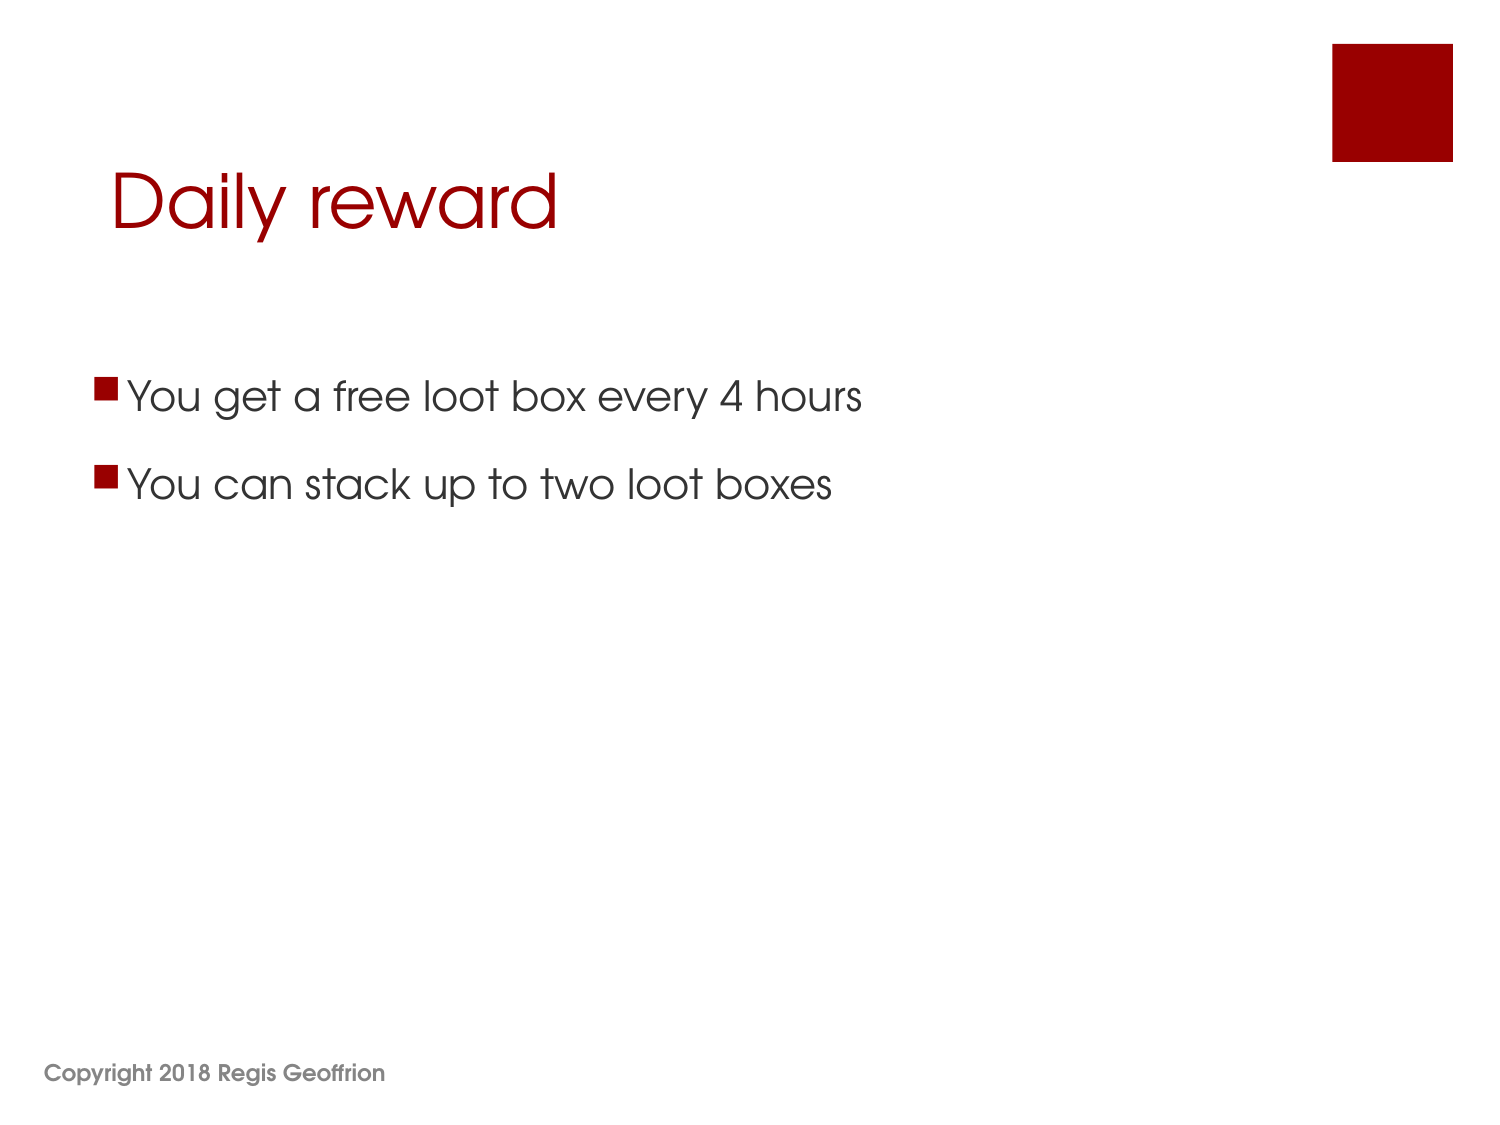

# Daily reward
You get a free loot box every 4 hours
You can stack up to two loot boxes

Copyright 2018 Regis Geoffrion